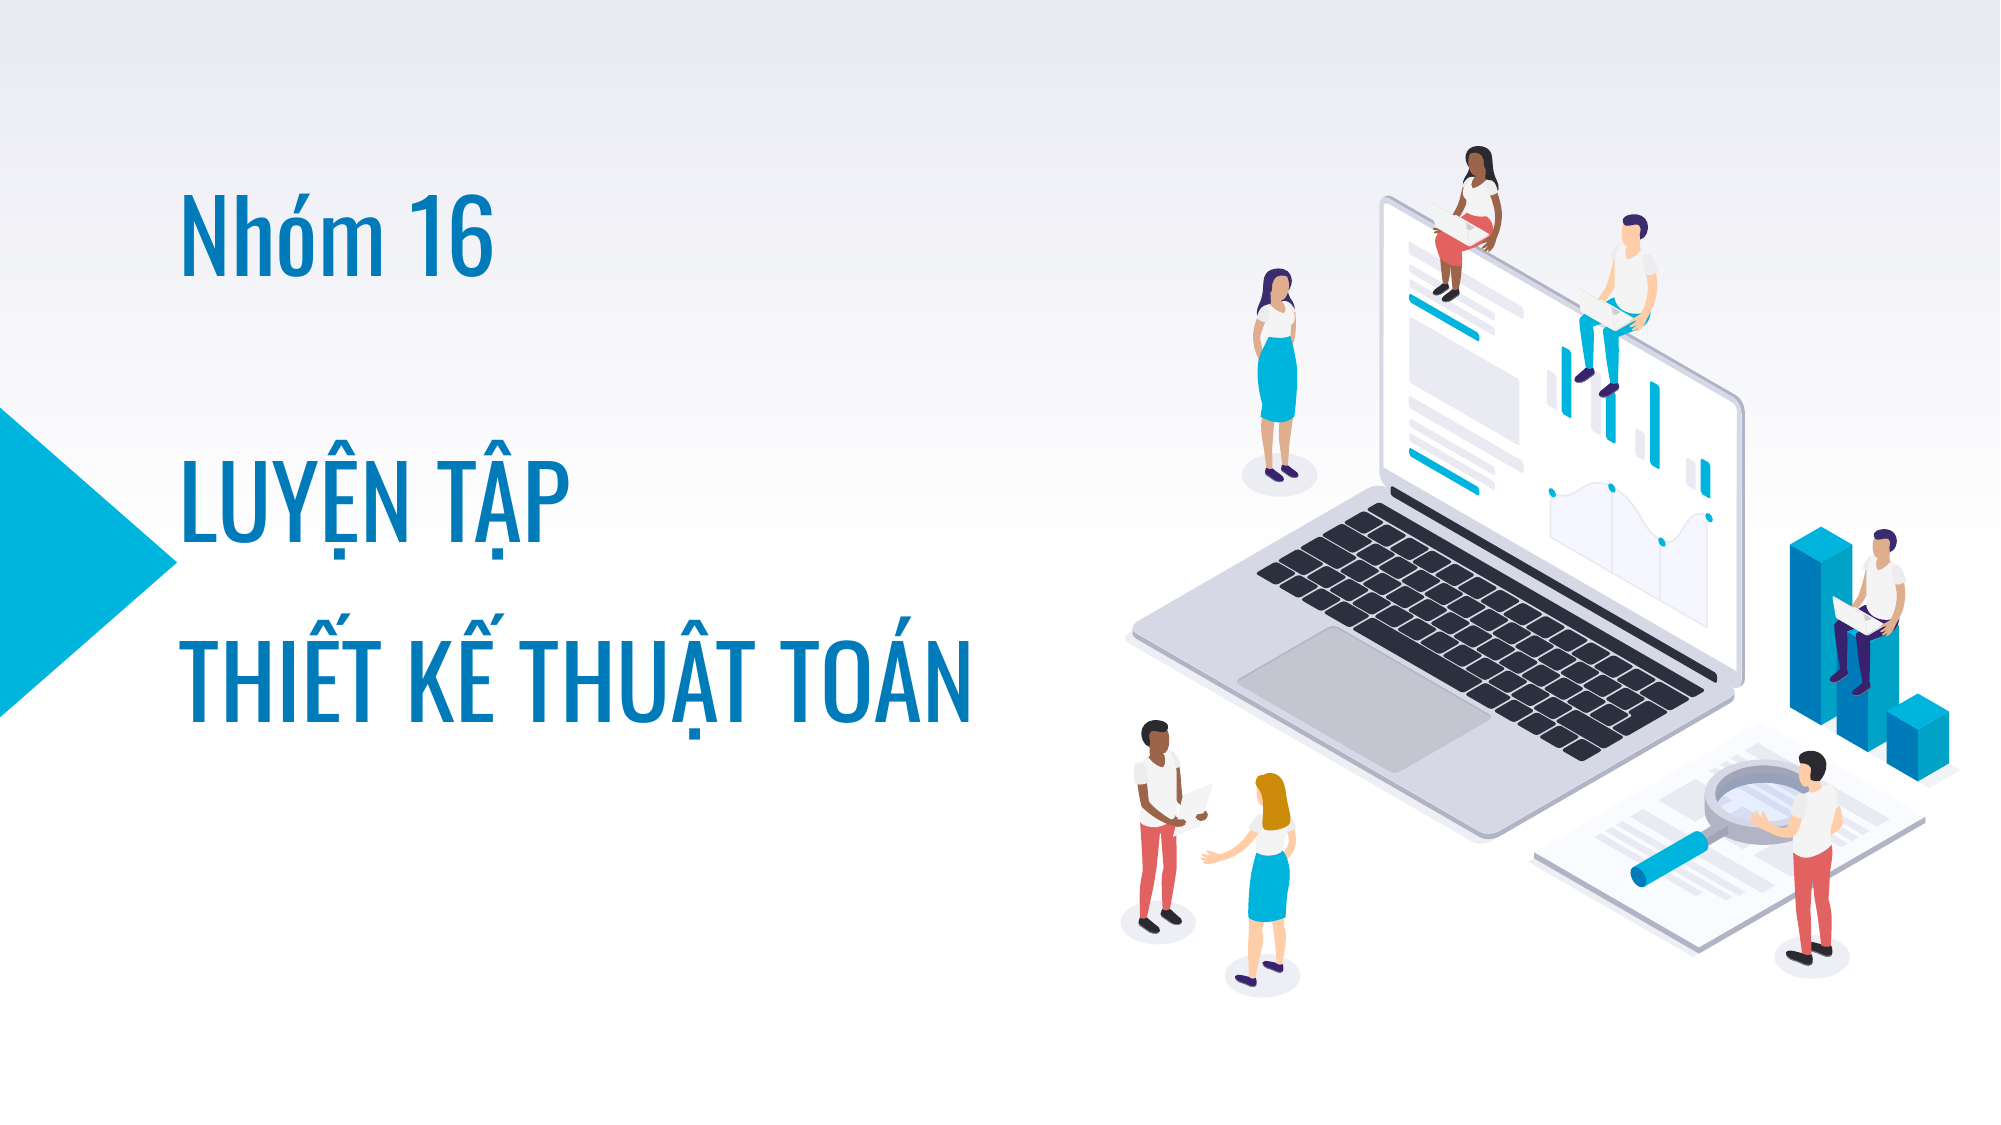

Nhóm 16

# LUYỆN TẬP THIẾT KẾ THUẬT TOÁN